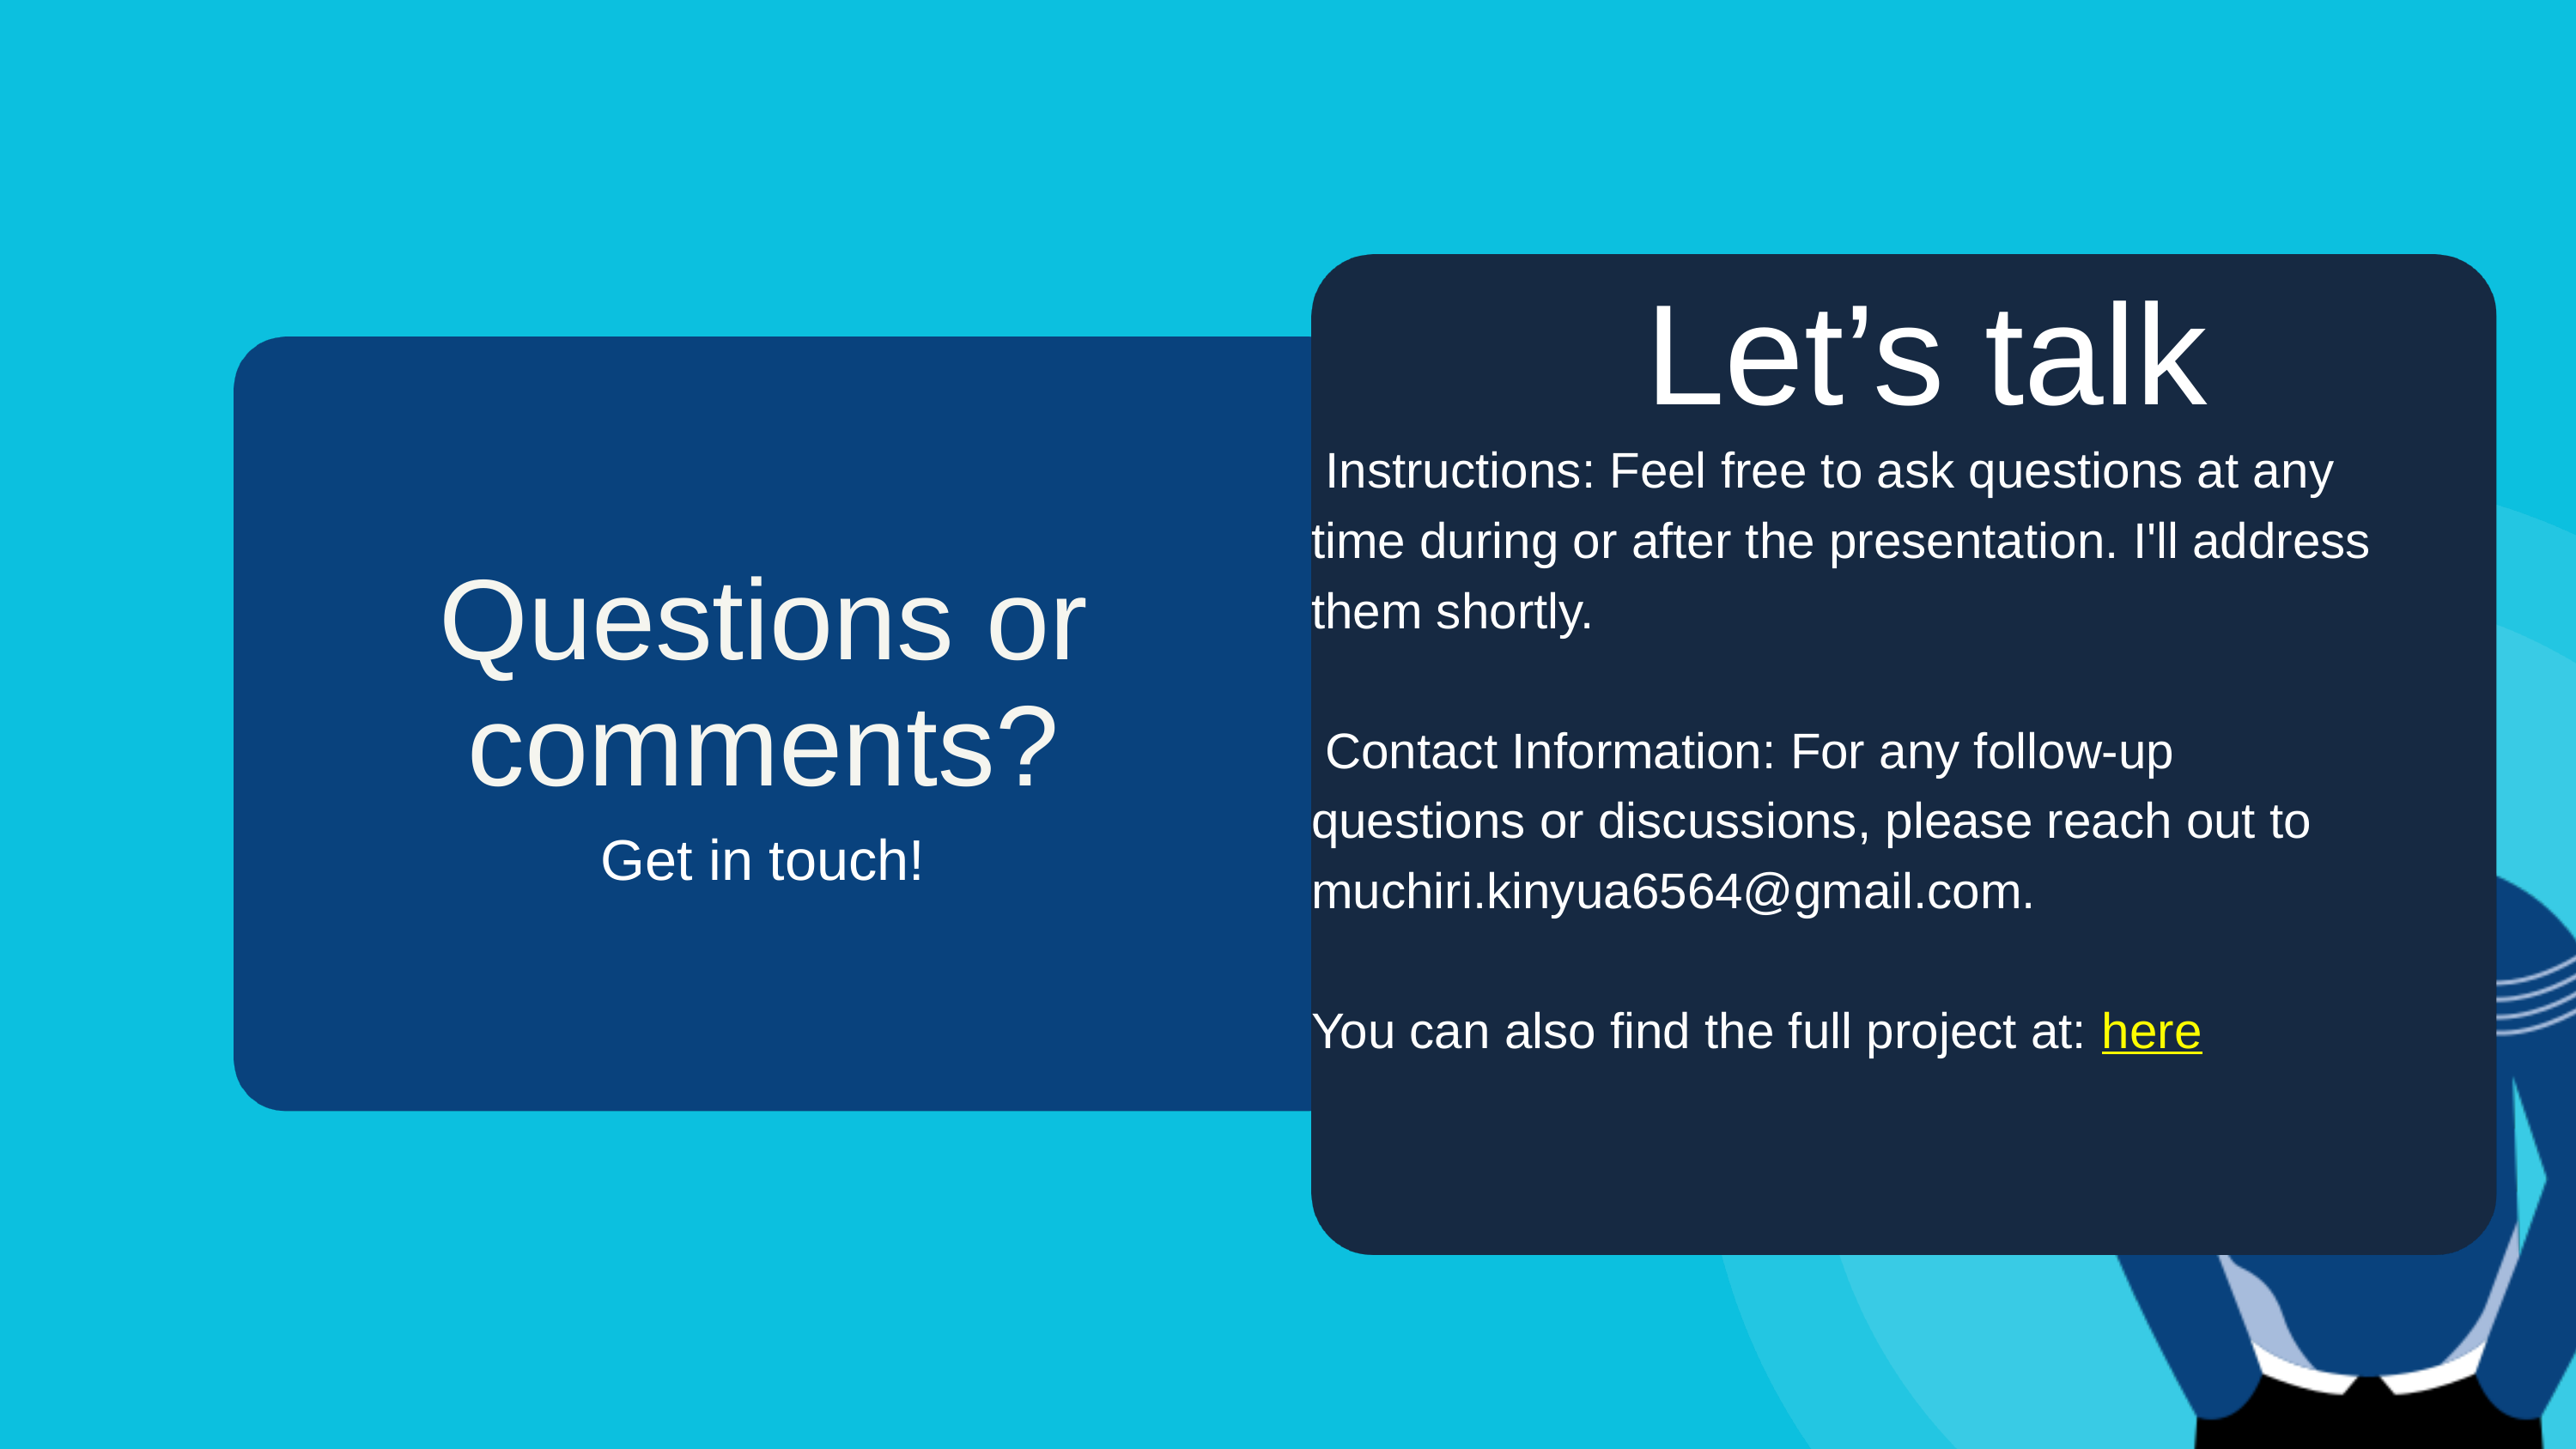

Let’s talk

 Instructions: Feel free to ask questions at any time during or after the presentation. I'll address them shortly.

 Contact Information: For any follow-up questions or discussions, please reach out to muchiri.kinyua6564@gmail.com.

You can also find the full project at: here

Questions or comments?

Get in touch!